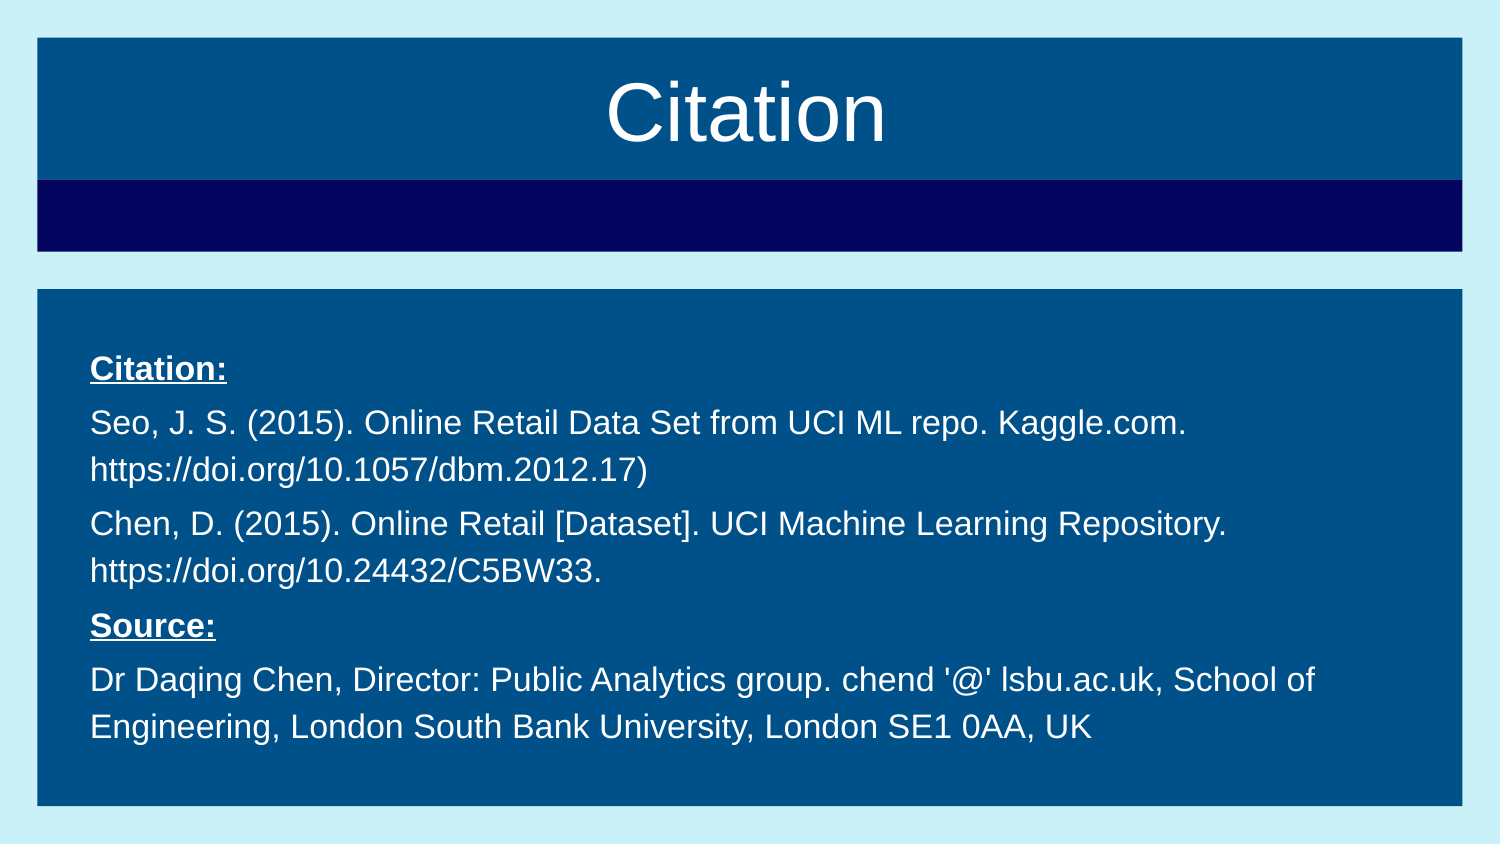

# Citation
Citation:
Seo, J. S. (2015). Online Retail Data Set from UCI ML repo. Kaggle.com. https://doi.org/10.1057/dbm.2012.17)
Chen, D. (2015). Online Retail [Dataset]. UCI Machine Learning Repository. https://doi.org/10.24432/C5BW33.
Source:
Dr Daqing Chen, Director: Public Analytics group. chend '@' lsbu.ac.uk, School of Engineering, London South Bank University, London SE1 0AA, UK